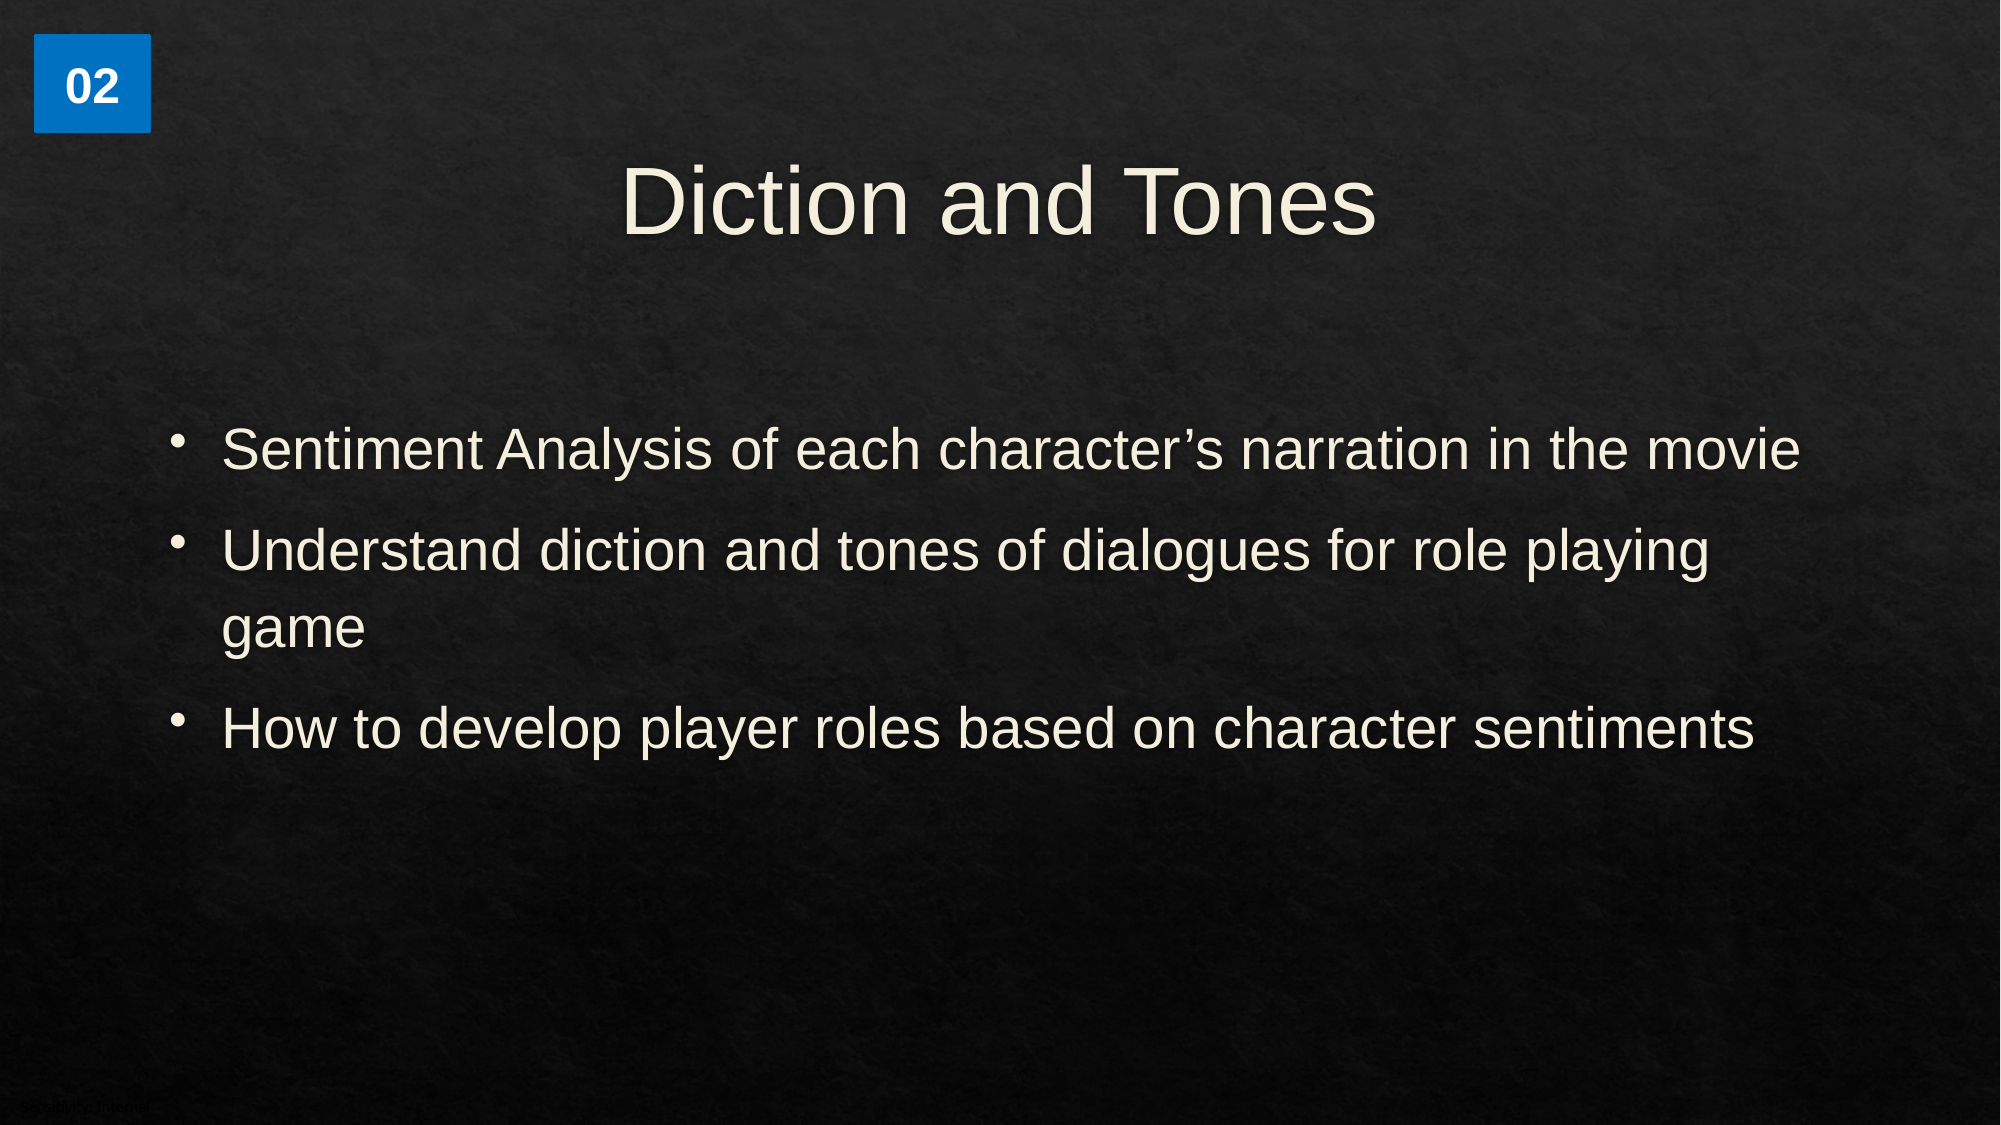

02
# Diction and Tones
Sentiment Analysis of each character’s narration in the movie
Understand diction and tones of dialogues for role playing game
How to develop player roles based on character sentiments